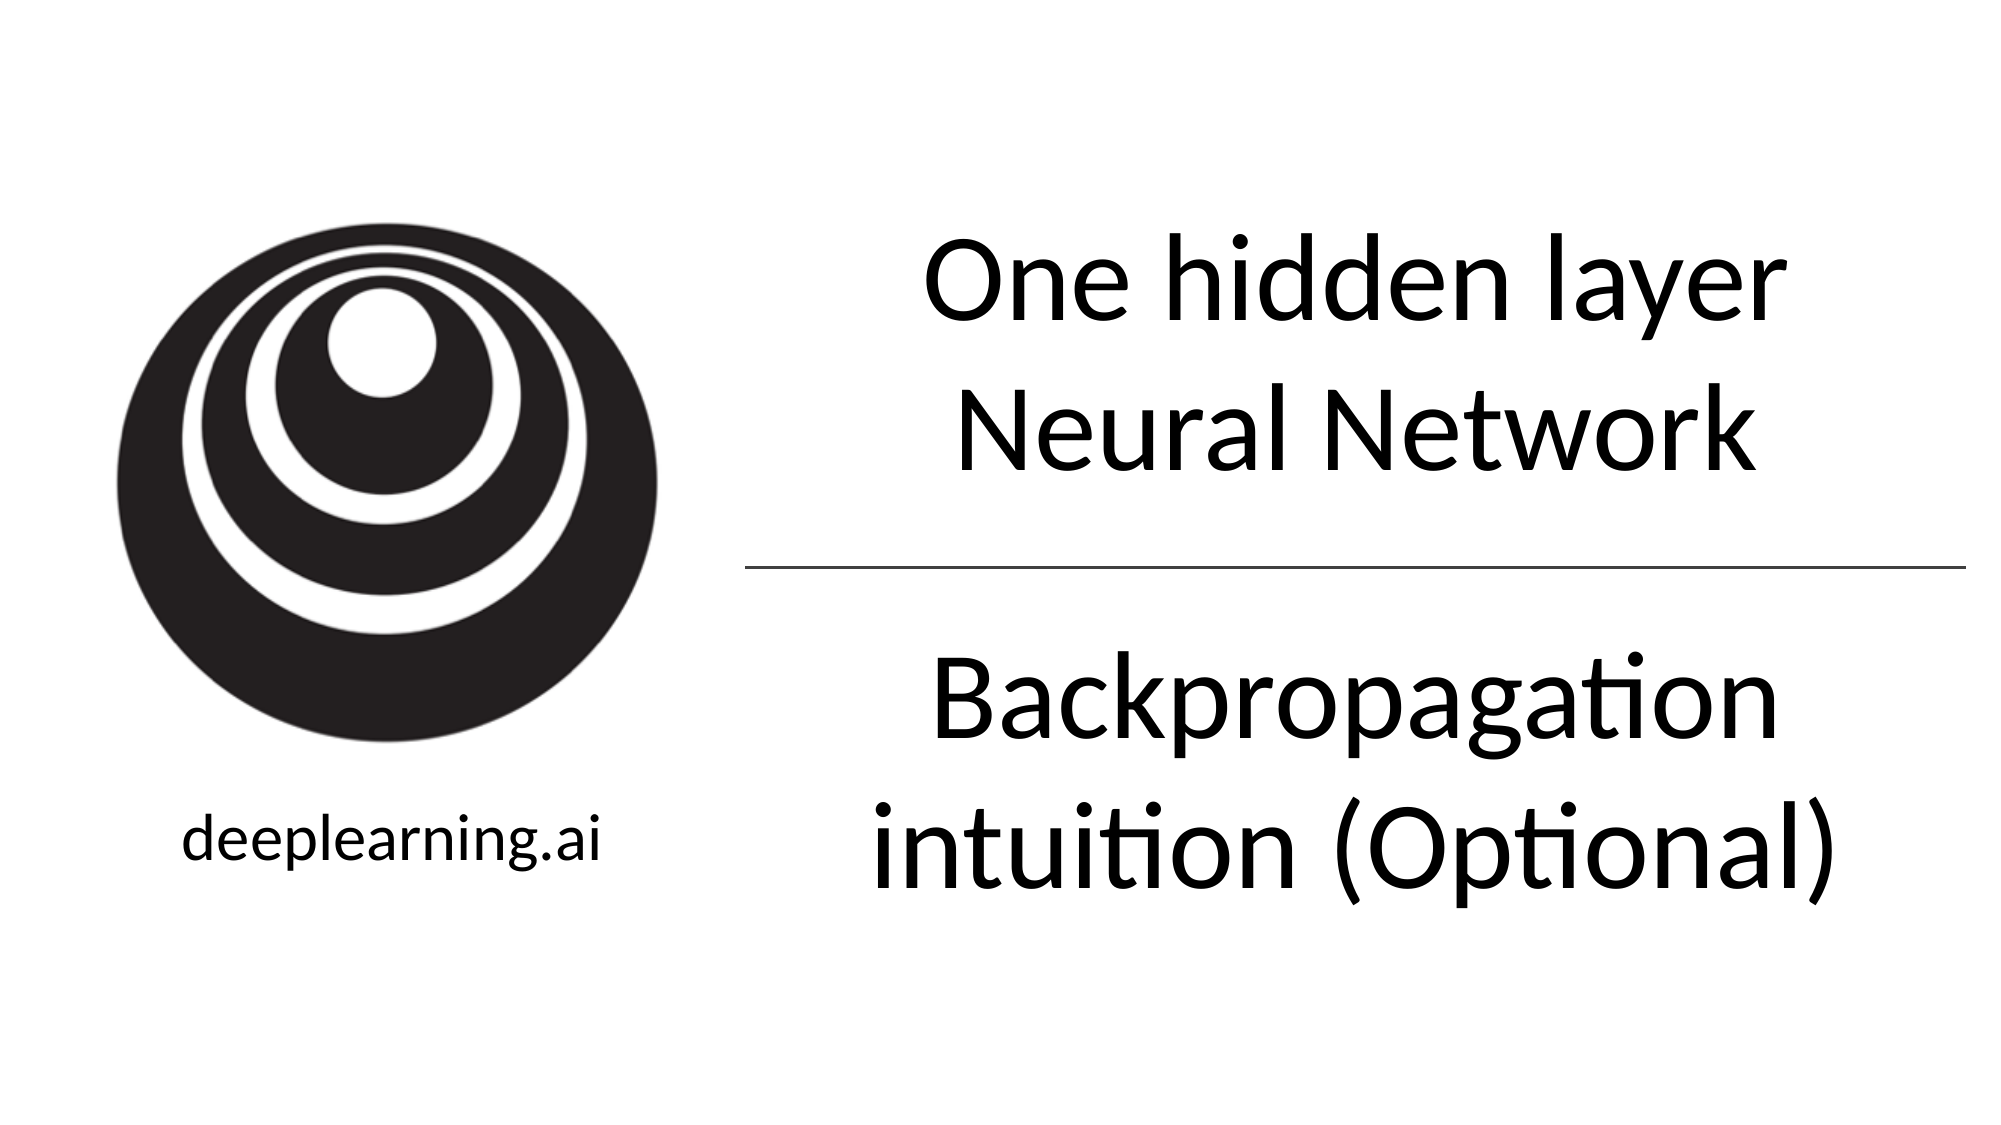

One hidden layer
Neural Network
Backpropagation
intuition (Optional)